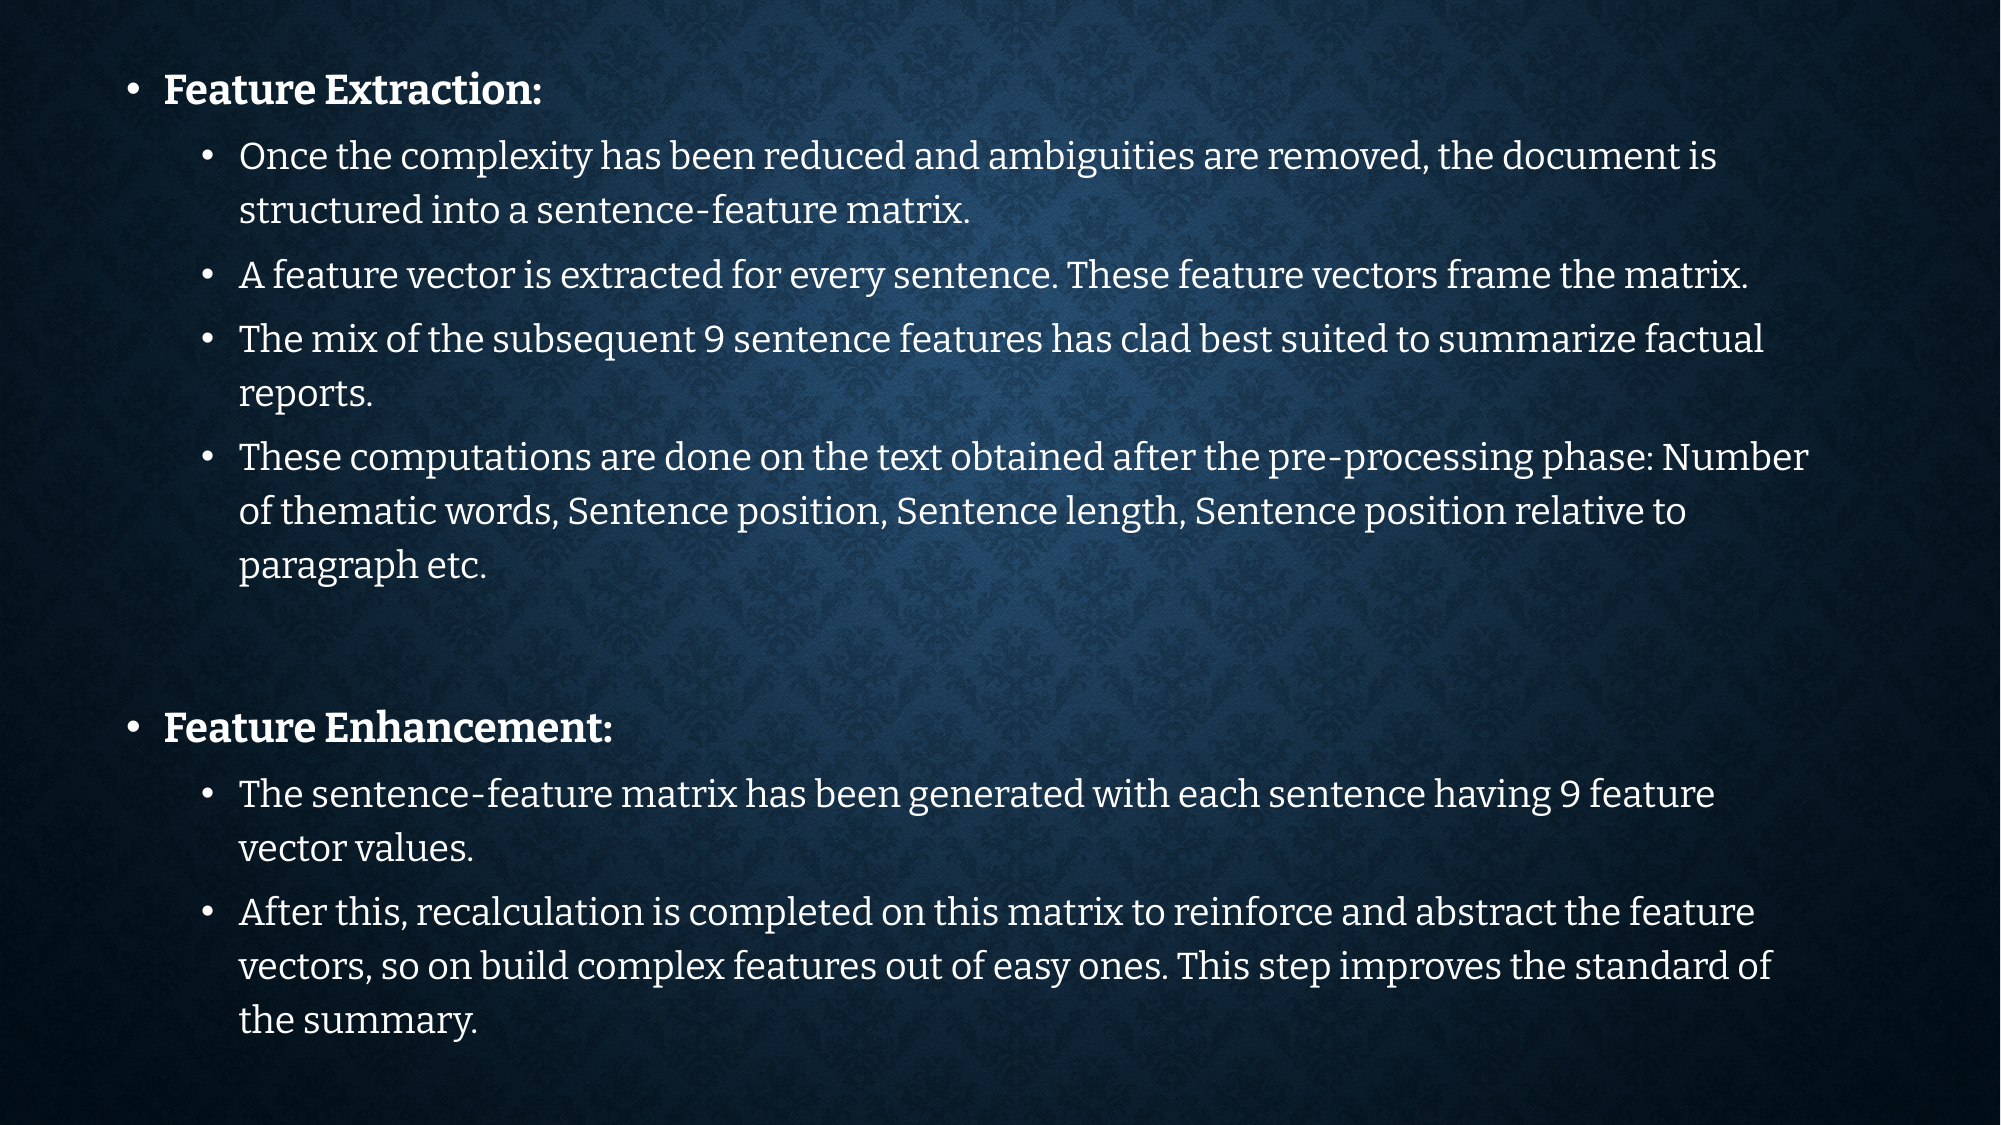

Feature Extraction:
Once the complexity has been reduced and ambiguities are removed, the document is structured into a sentence-feature matrix.
A feature vector is extracted for every sentence. These feature vectors frame the matrix.
The mix of the subsequent 9 sentence features has clad best suited to summarize factual reports.
These computations are done on the text obtained after the pre-processing phase: Number of thematic words, Sentence position, Sentence length, Sentence position relative to paragraph etc.

Feature Enhancement:
The sentence-feature matrix has been generated with each sentence having 9 feature vector values.
After this, recalculation is completed on this matrix to reinforce and abstract the feature vectors, so on build complex features out of easy ones. This step improves the standard of the summary.